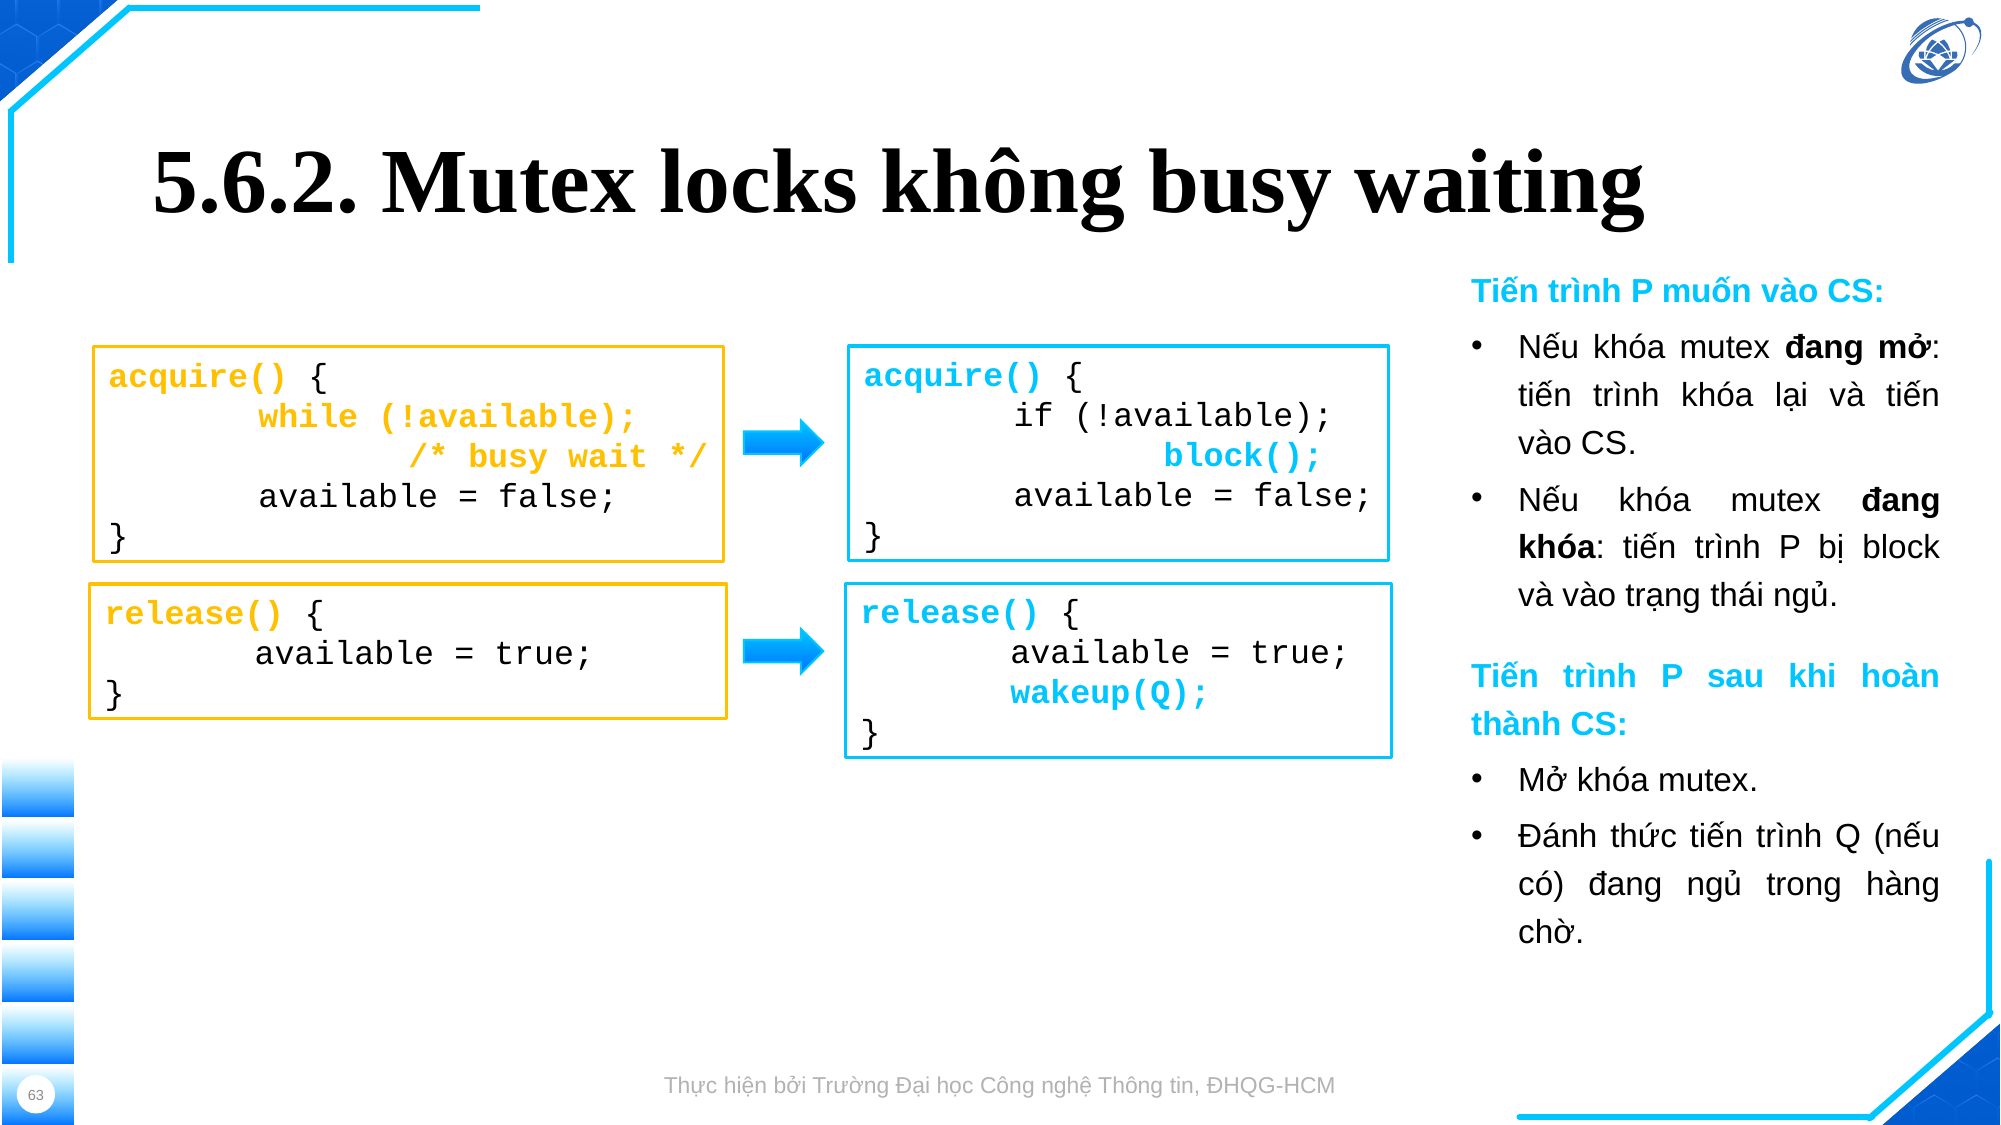

# 5.6.2. Mutex locks không busy waiting
Tiến trình P muốn vào CS:
Nếu khóa mutex đang mở: tiến trình khóa lại và tiến vào CS.
Nếu khóa mutex đang khóa: tiến trình P bị block và vào trạng thái ngủ.
acquire() {
	if (!available);
		block();
	available = false;
}
acquire() {
	while (!available);
		/* busy wait */
	available = false;
}

release() {
	available = true;
	wakeup(Q);
}
release() {
	available = true;
}

Tiến trình P sau khi hoàn thành CS:
Mở khóa mutex.
Đánh thức tiến trình Q (nếu có) đang ngủ trong hàng chờ.
Thực hiện bởi Trường Đại học Công nghệ Thông tin, ĐHQG-HCM
63